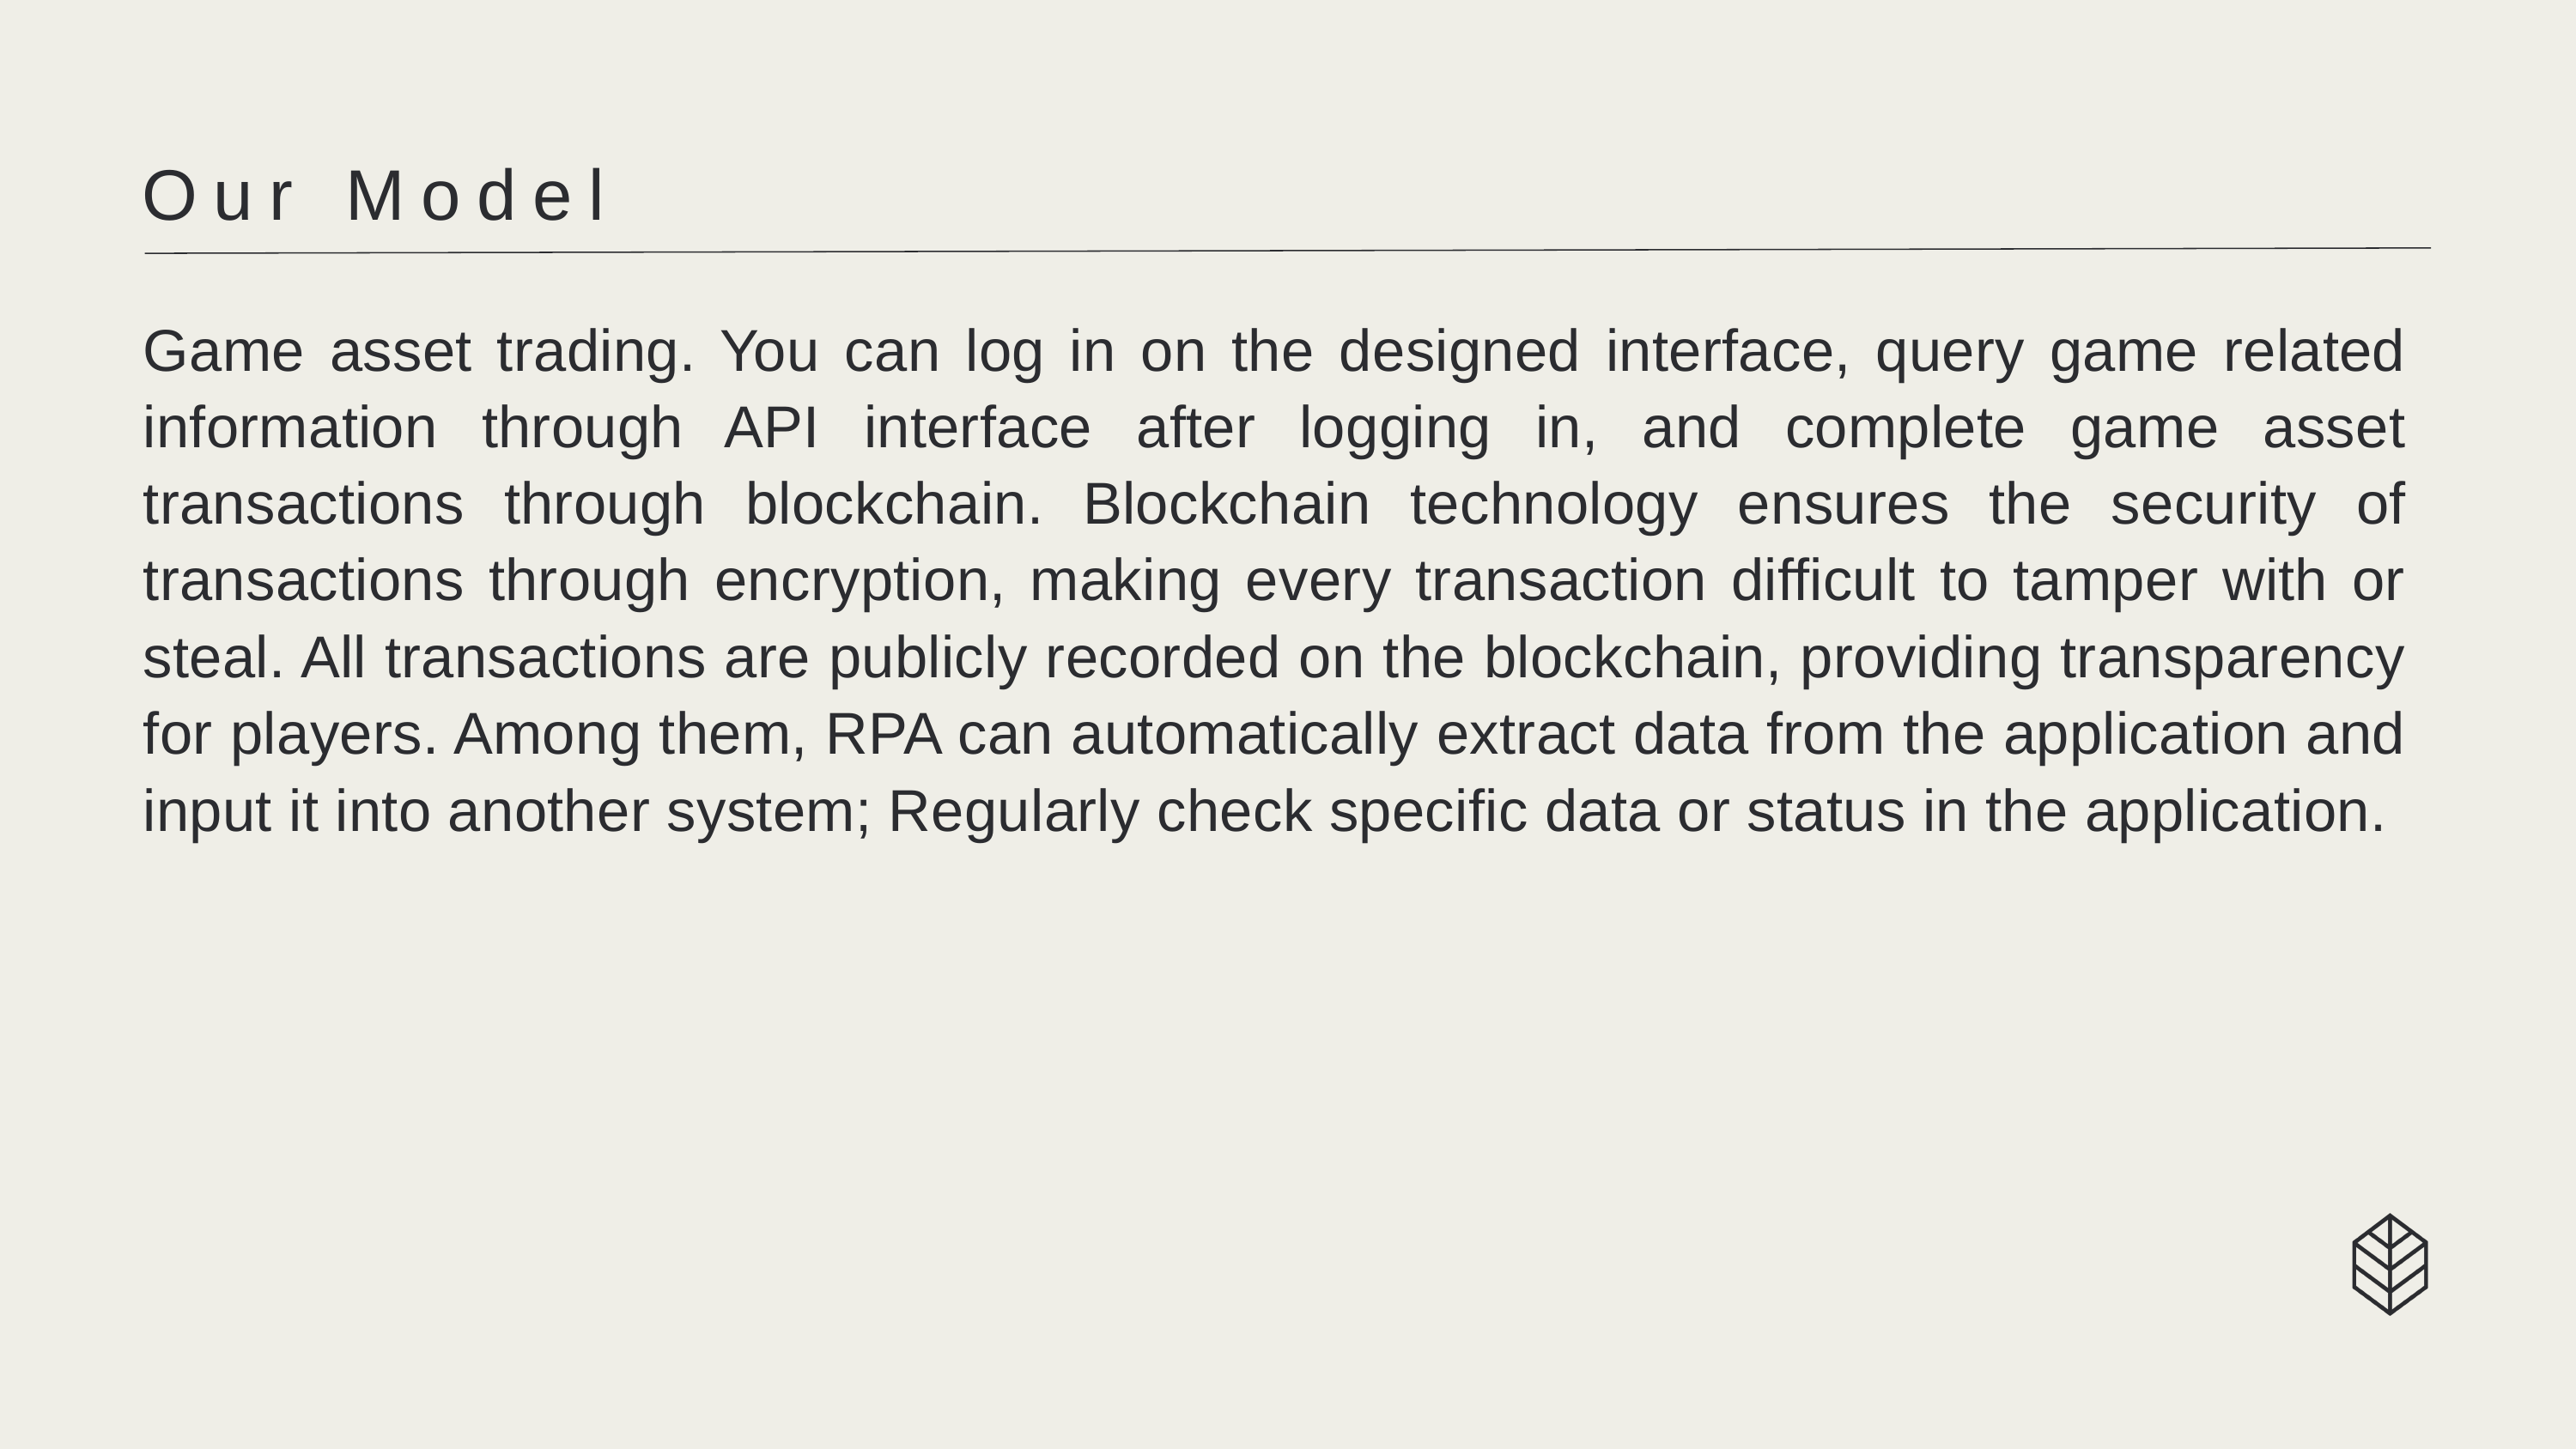

Our Model

Game asset trading. You can log in on the designed interface, query game related information through API interface after logging in, and complete game asset transactions through blockchain. Blockchain technology ensures the security of transactions through encryption, making every transaction difficult to tamper with or steal. All transactions are publicly recorded on the blockchain, providing transparency for players. Among them, RPA can automatically extract data from the application and input it into another system; Regularly check specific data or status in the application.